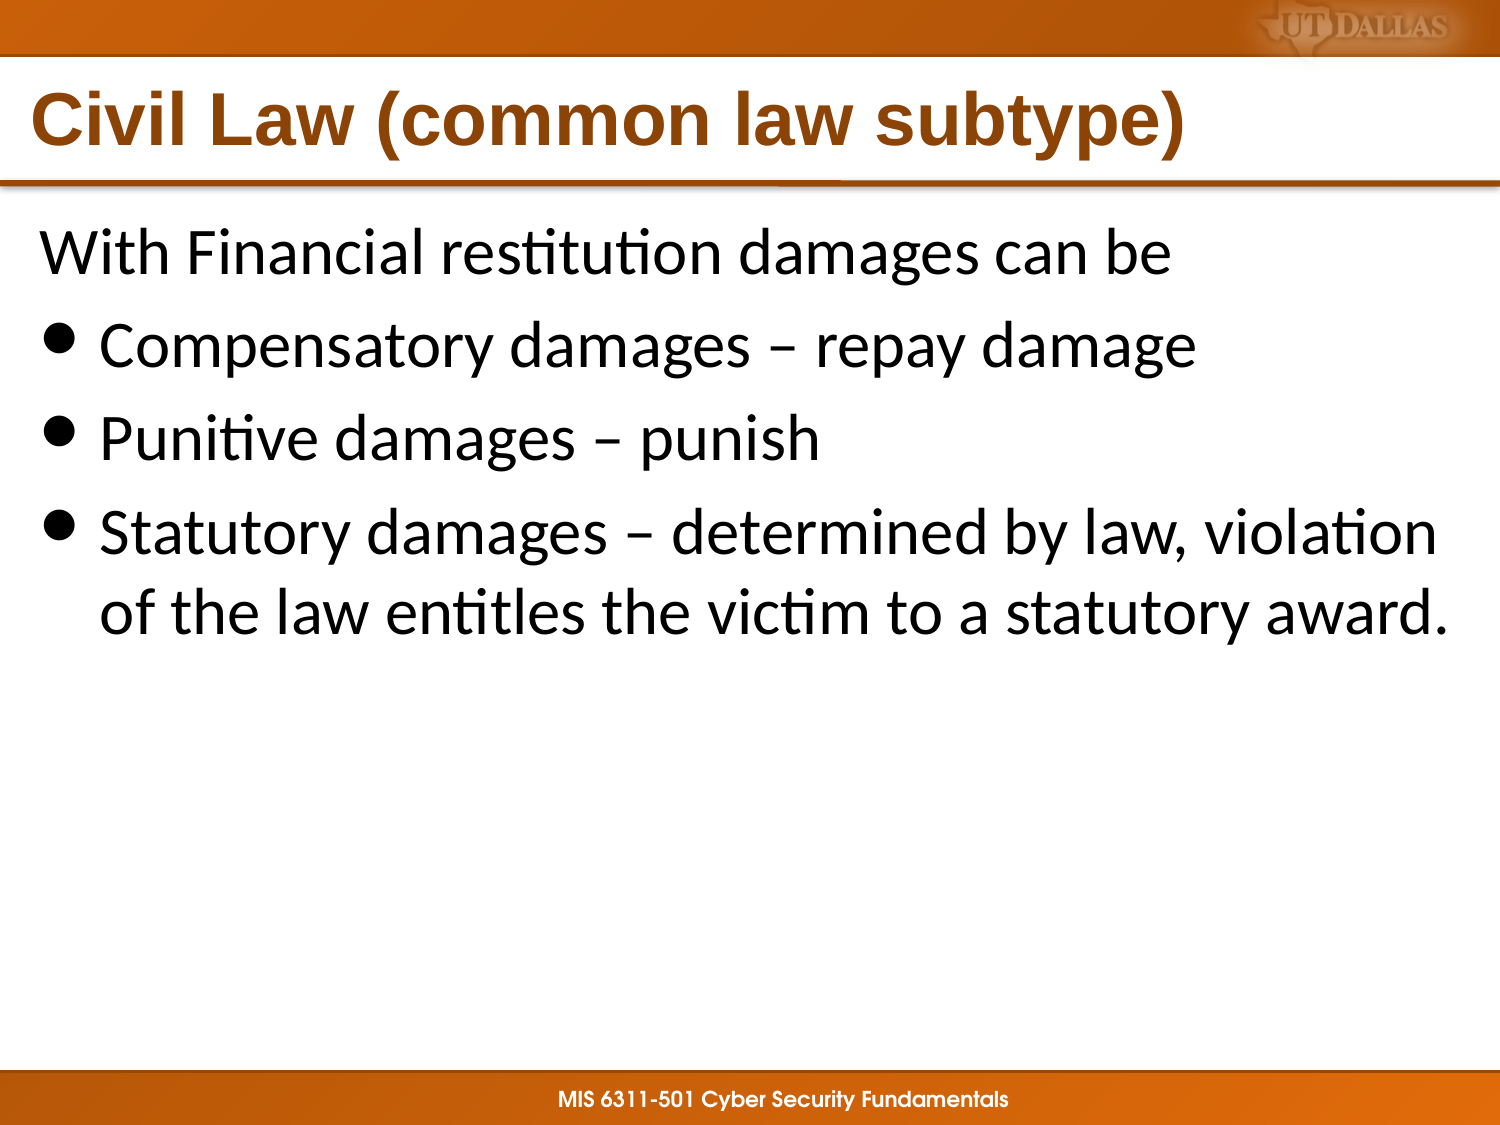

# Civil Law (common law subtype)
With Financial restitution damages can be
Compensatory damages – repay damage
Punitive damages – punish
Statutory damages – determined by law, violation of the law entitles the victim to a statutory award.